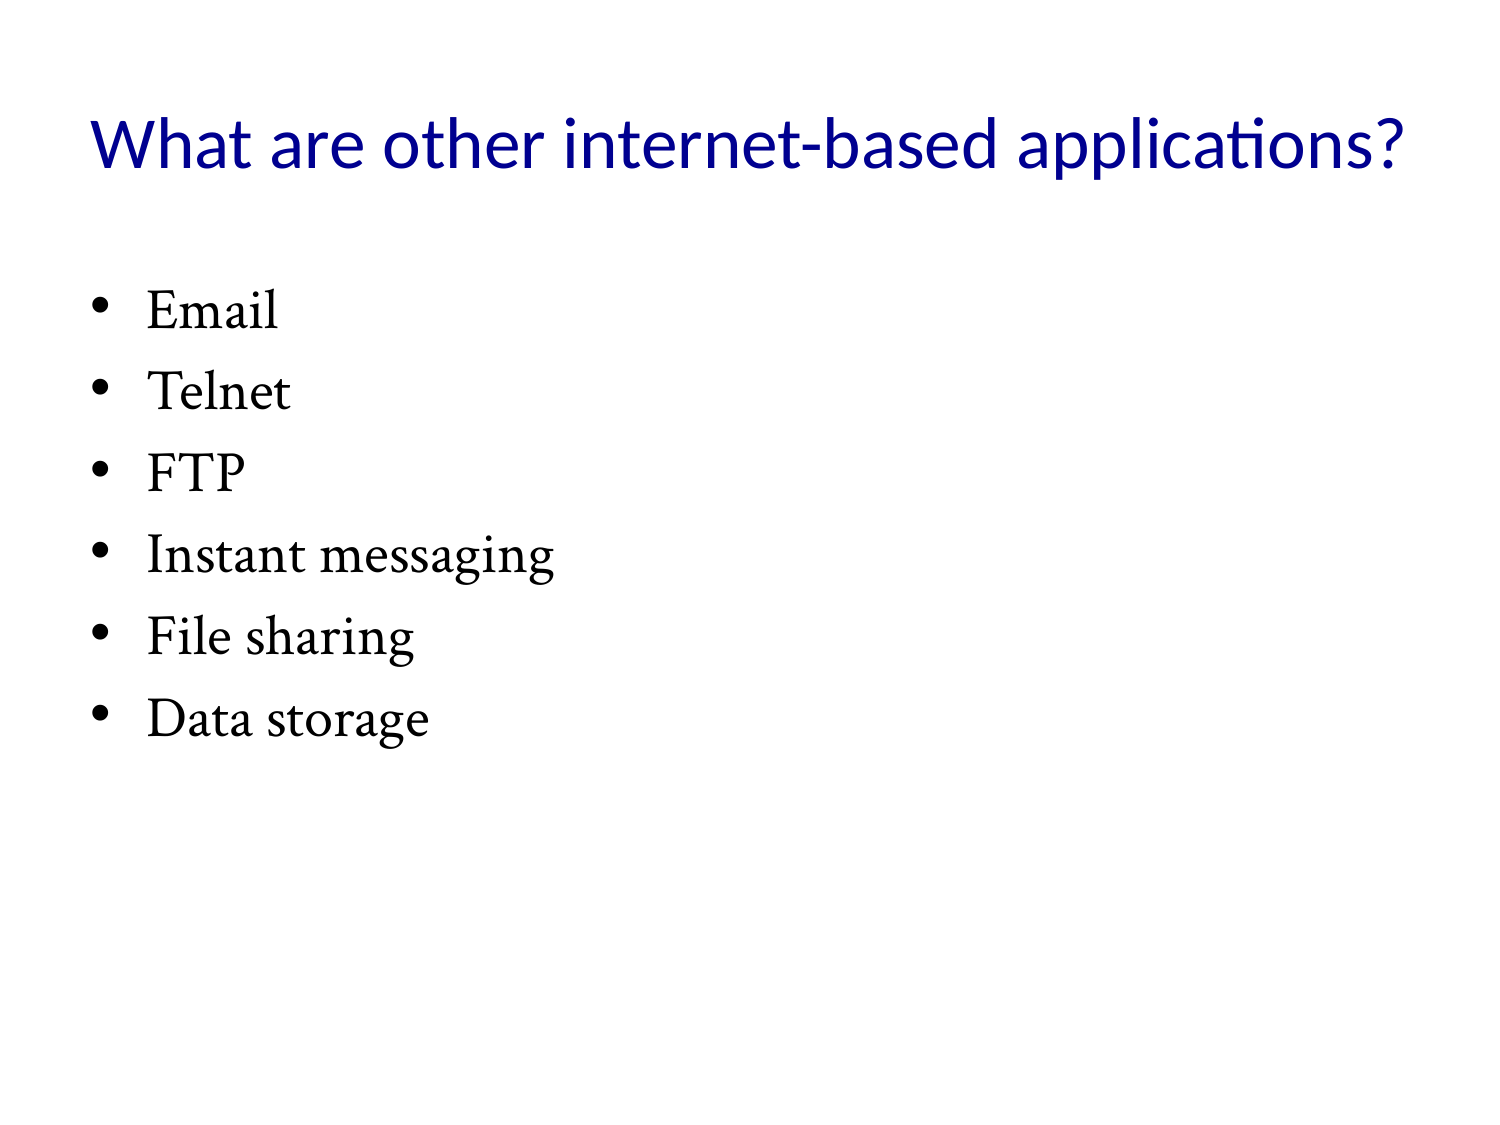

# What are other internet-based applications?
Email
Telnet
FTP
Instant messaging
File sharing
Data storage